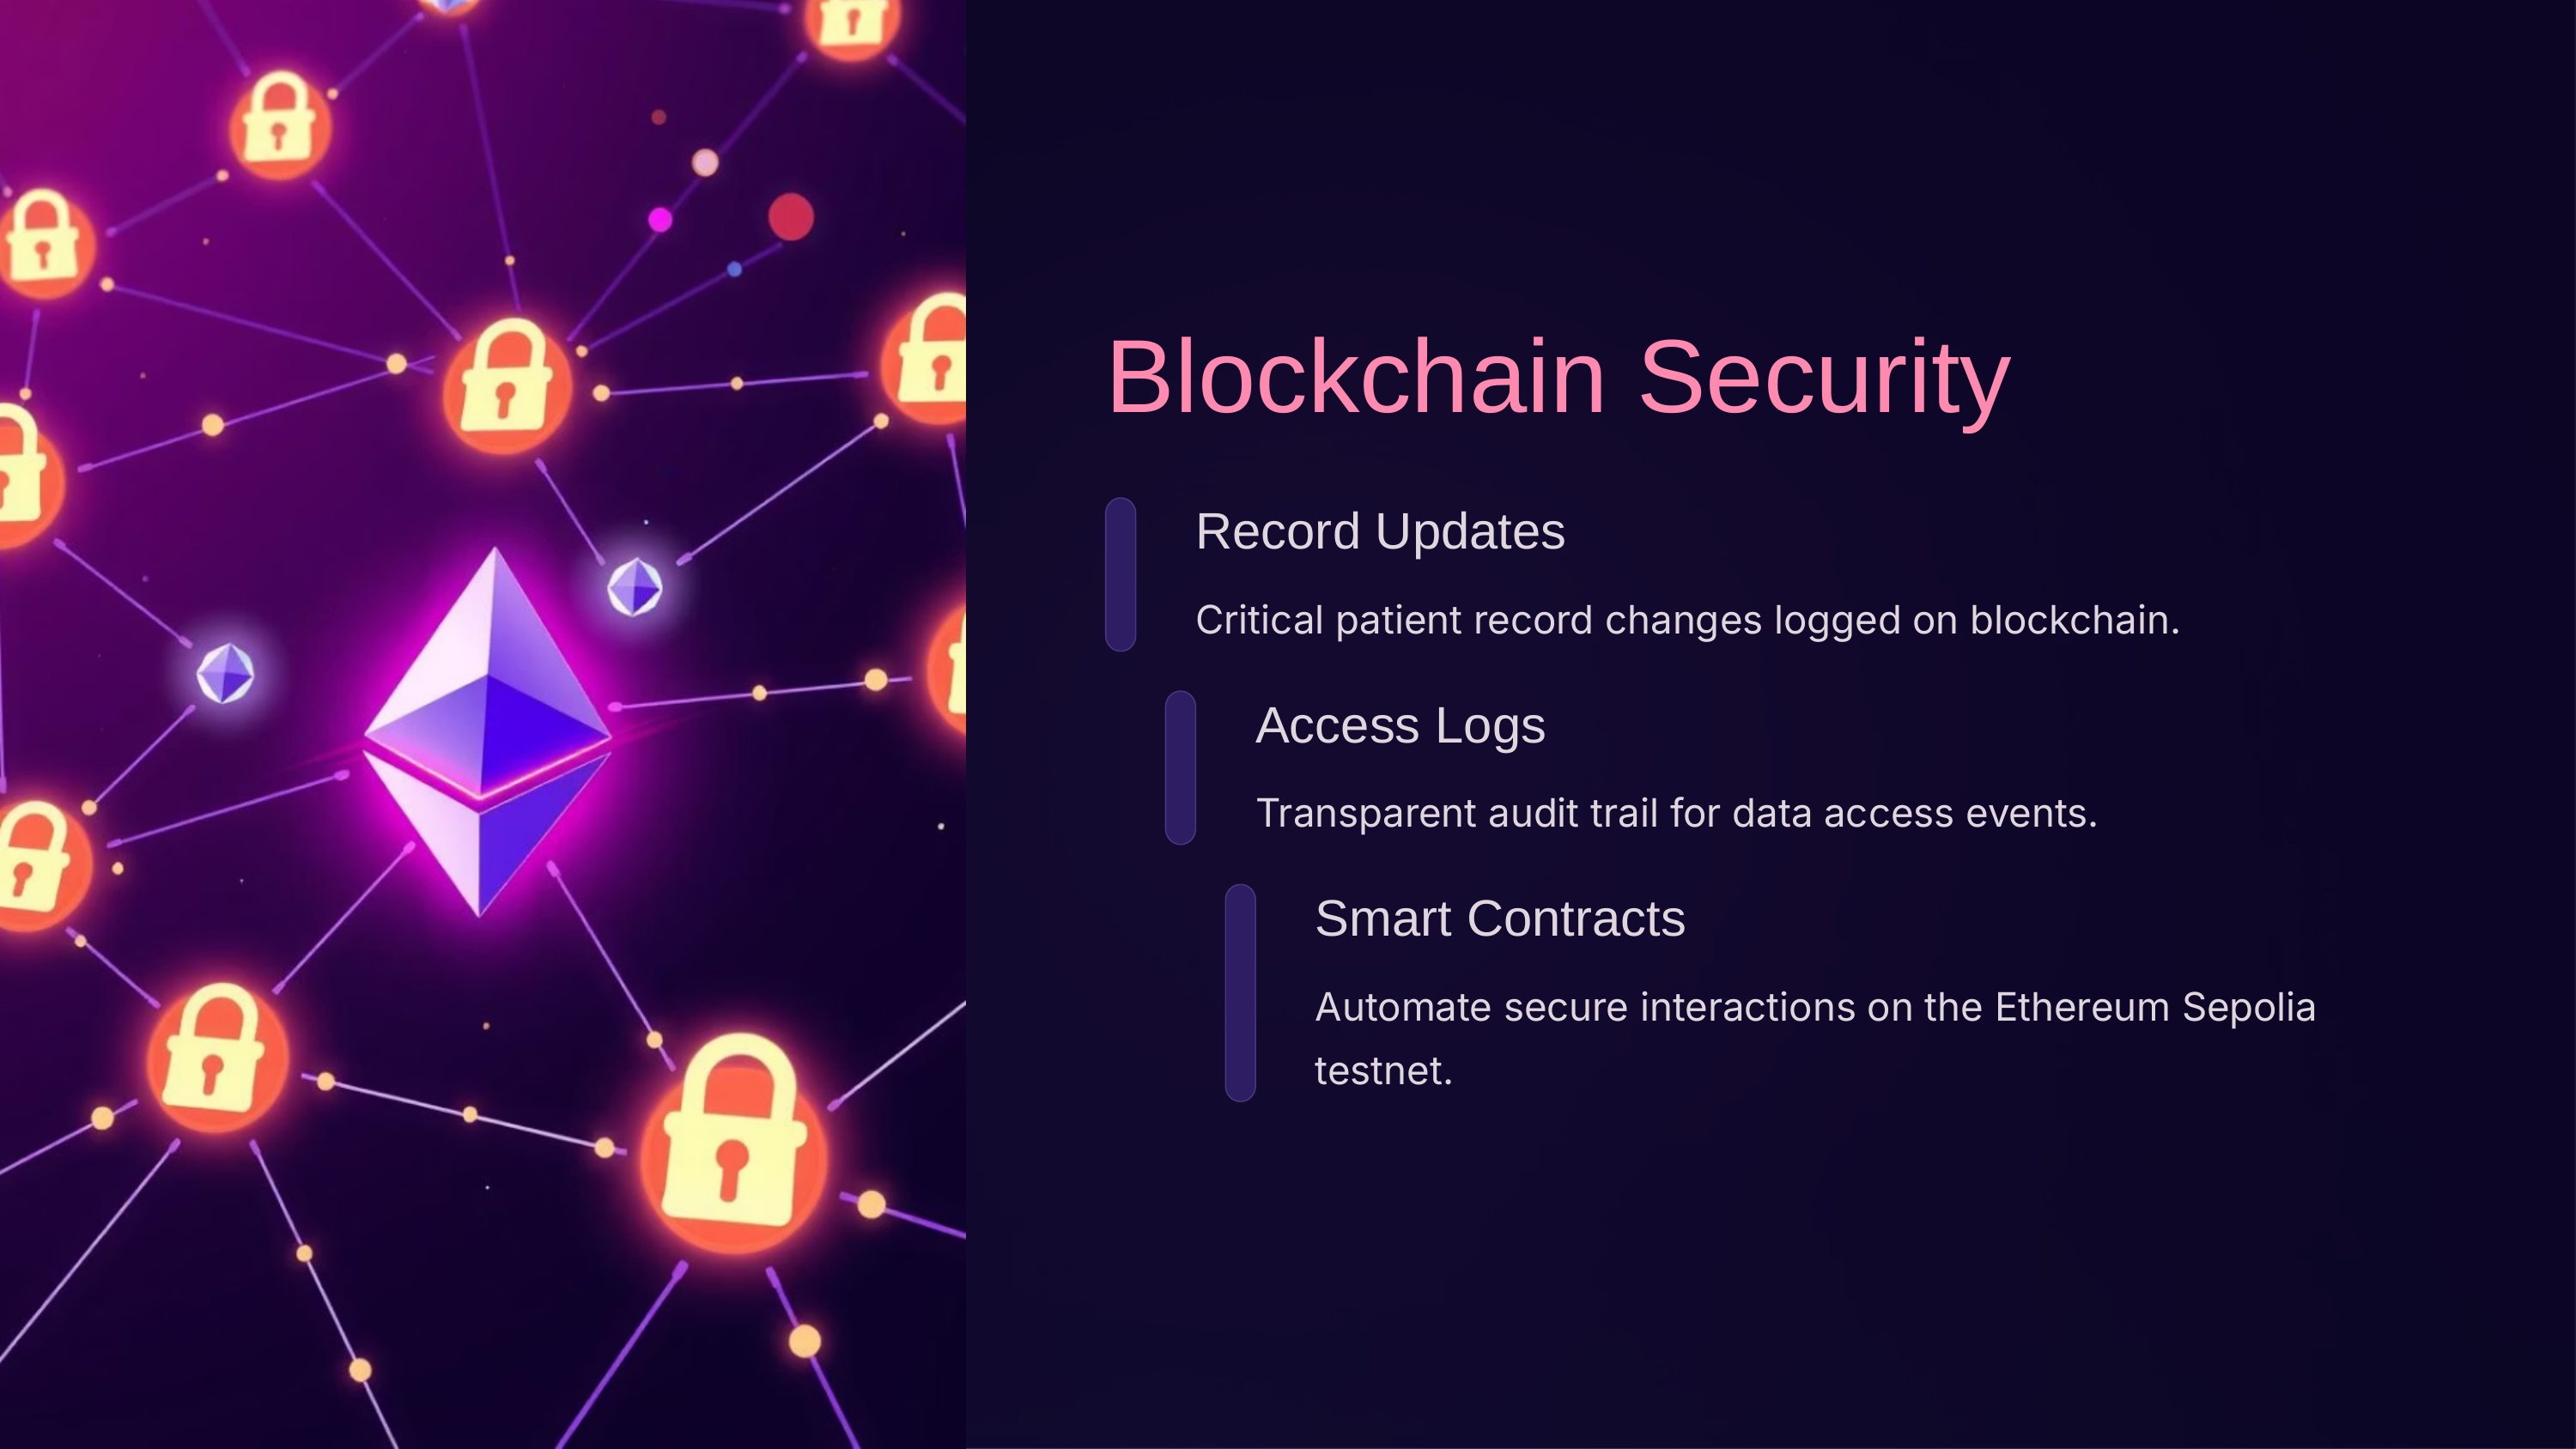

Blockchain Security

Record Updates

Critical patient record changes logged on blockchain.

Access Logs

Transparent audit trail for data access events.

Smart Contracts

Automate secure interactions on the Ethereum Sepolia testnet.